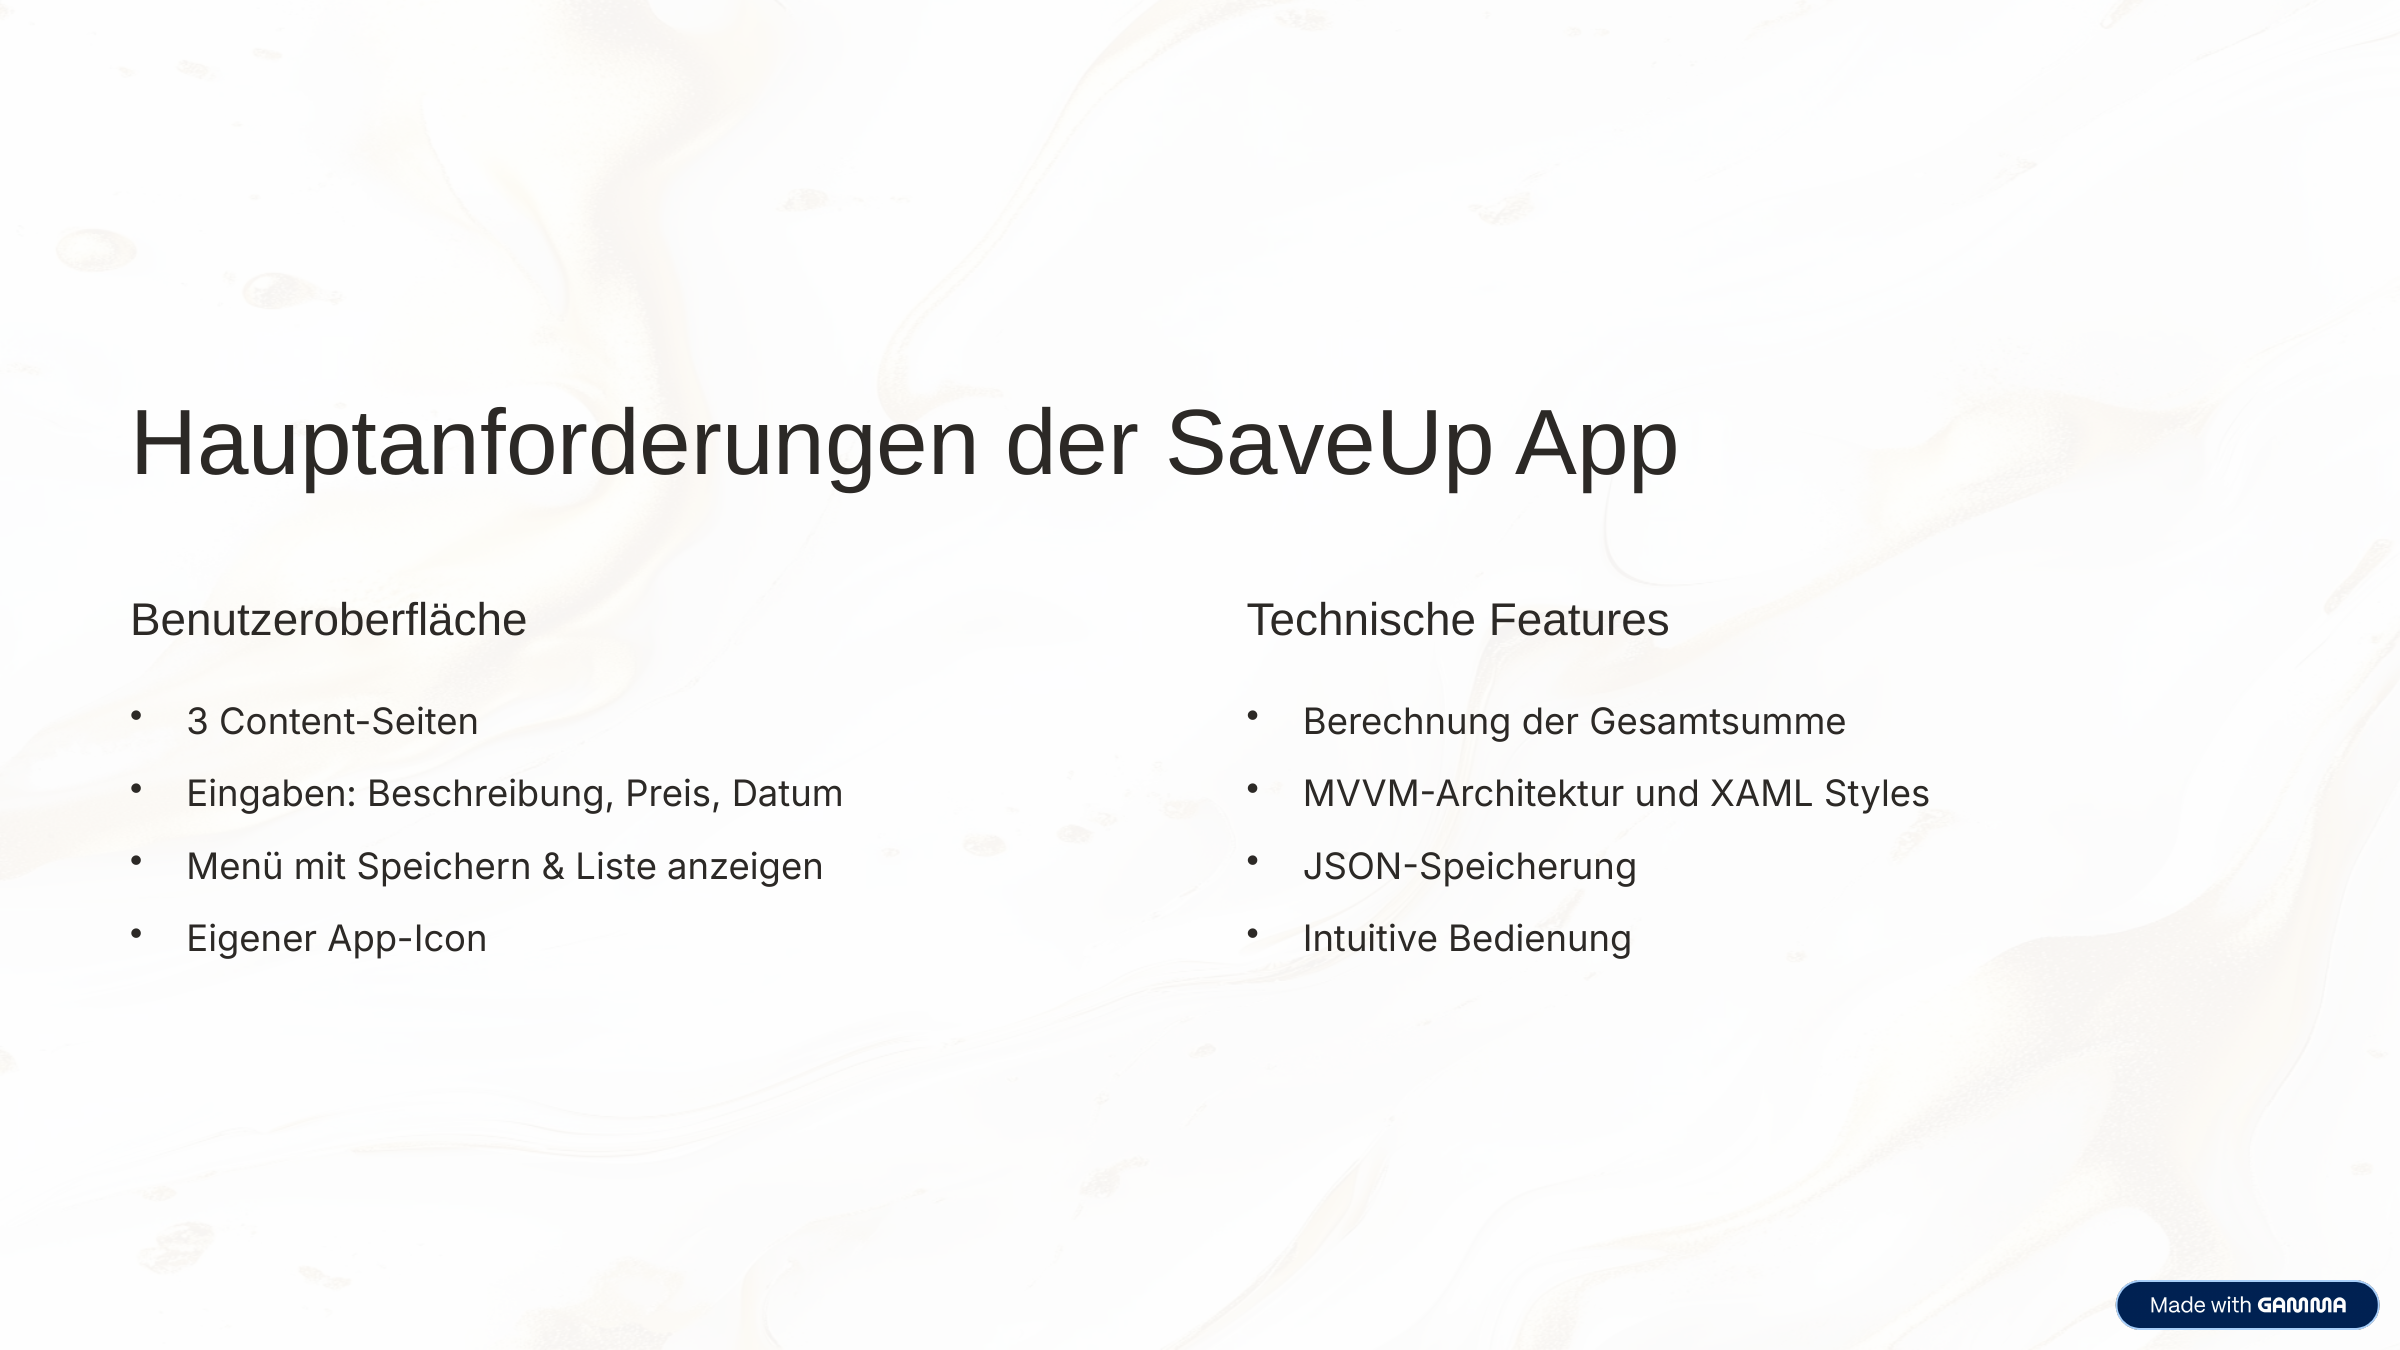

Hauptanforderungen der SaveUp App
Benutzeroberfläche
Technische Features
3 Content-Seiten
Berechnung der Gesamtsumme
Eingaben: Beschreibung, Preis, Datum
MVVM-Architektur und XAML Styles
Menü mit Speichern & Liste anzeigen
JSON-Speicherung
Eigener App-Icon
Intuitive Bedienung